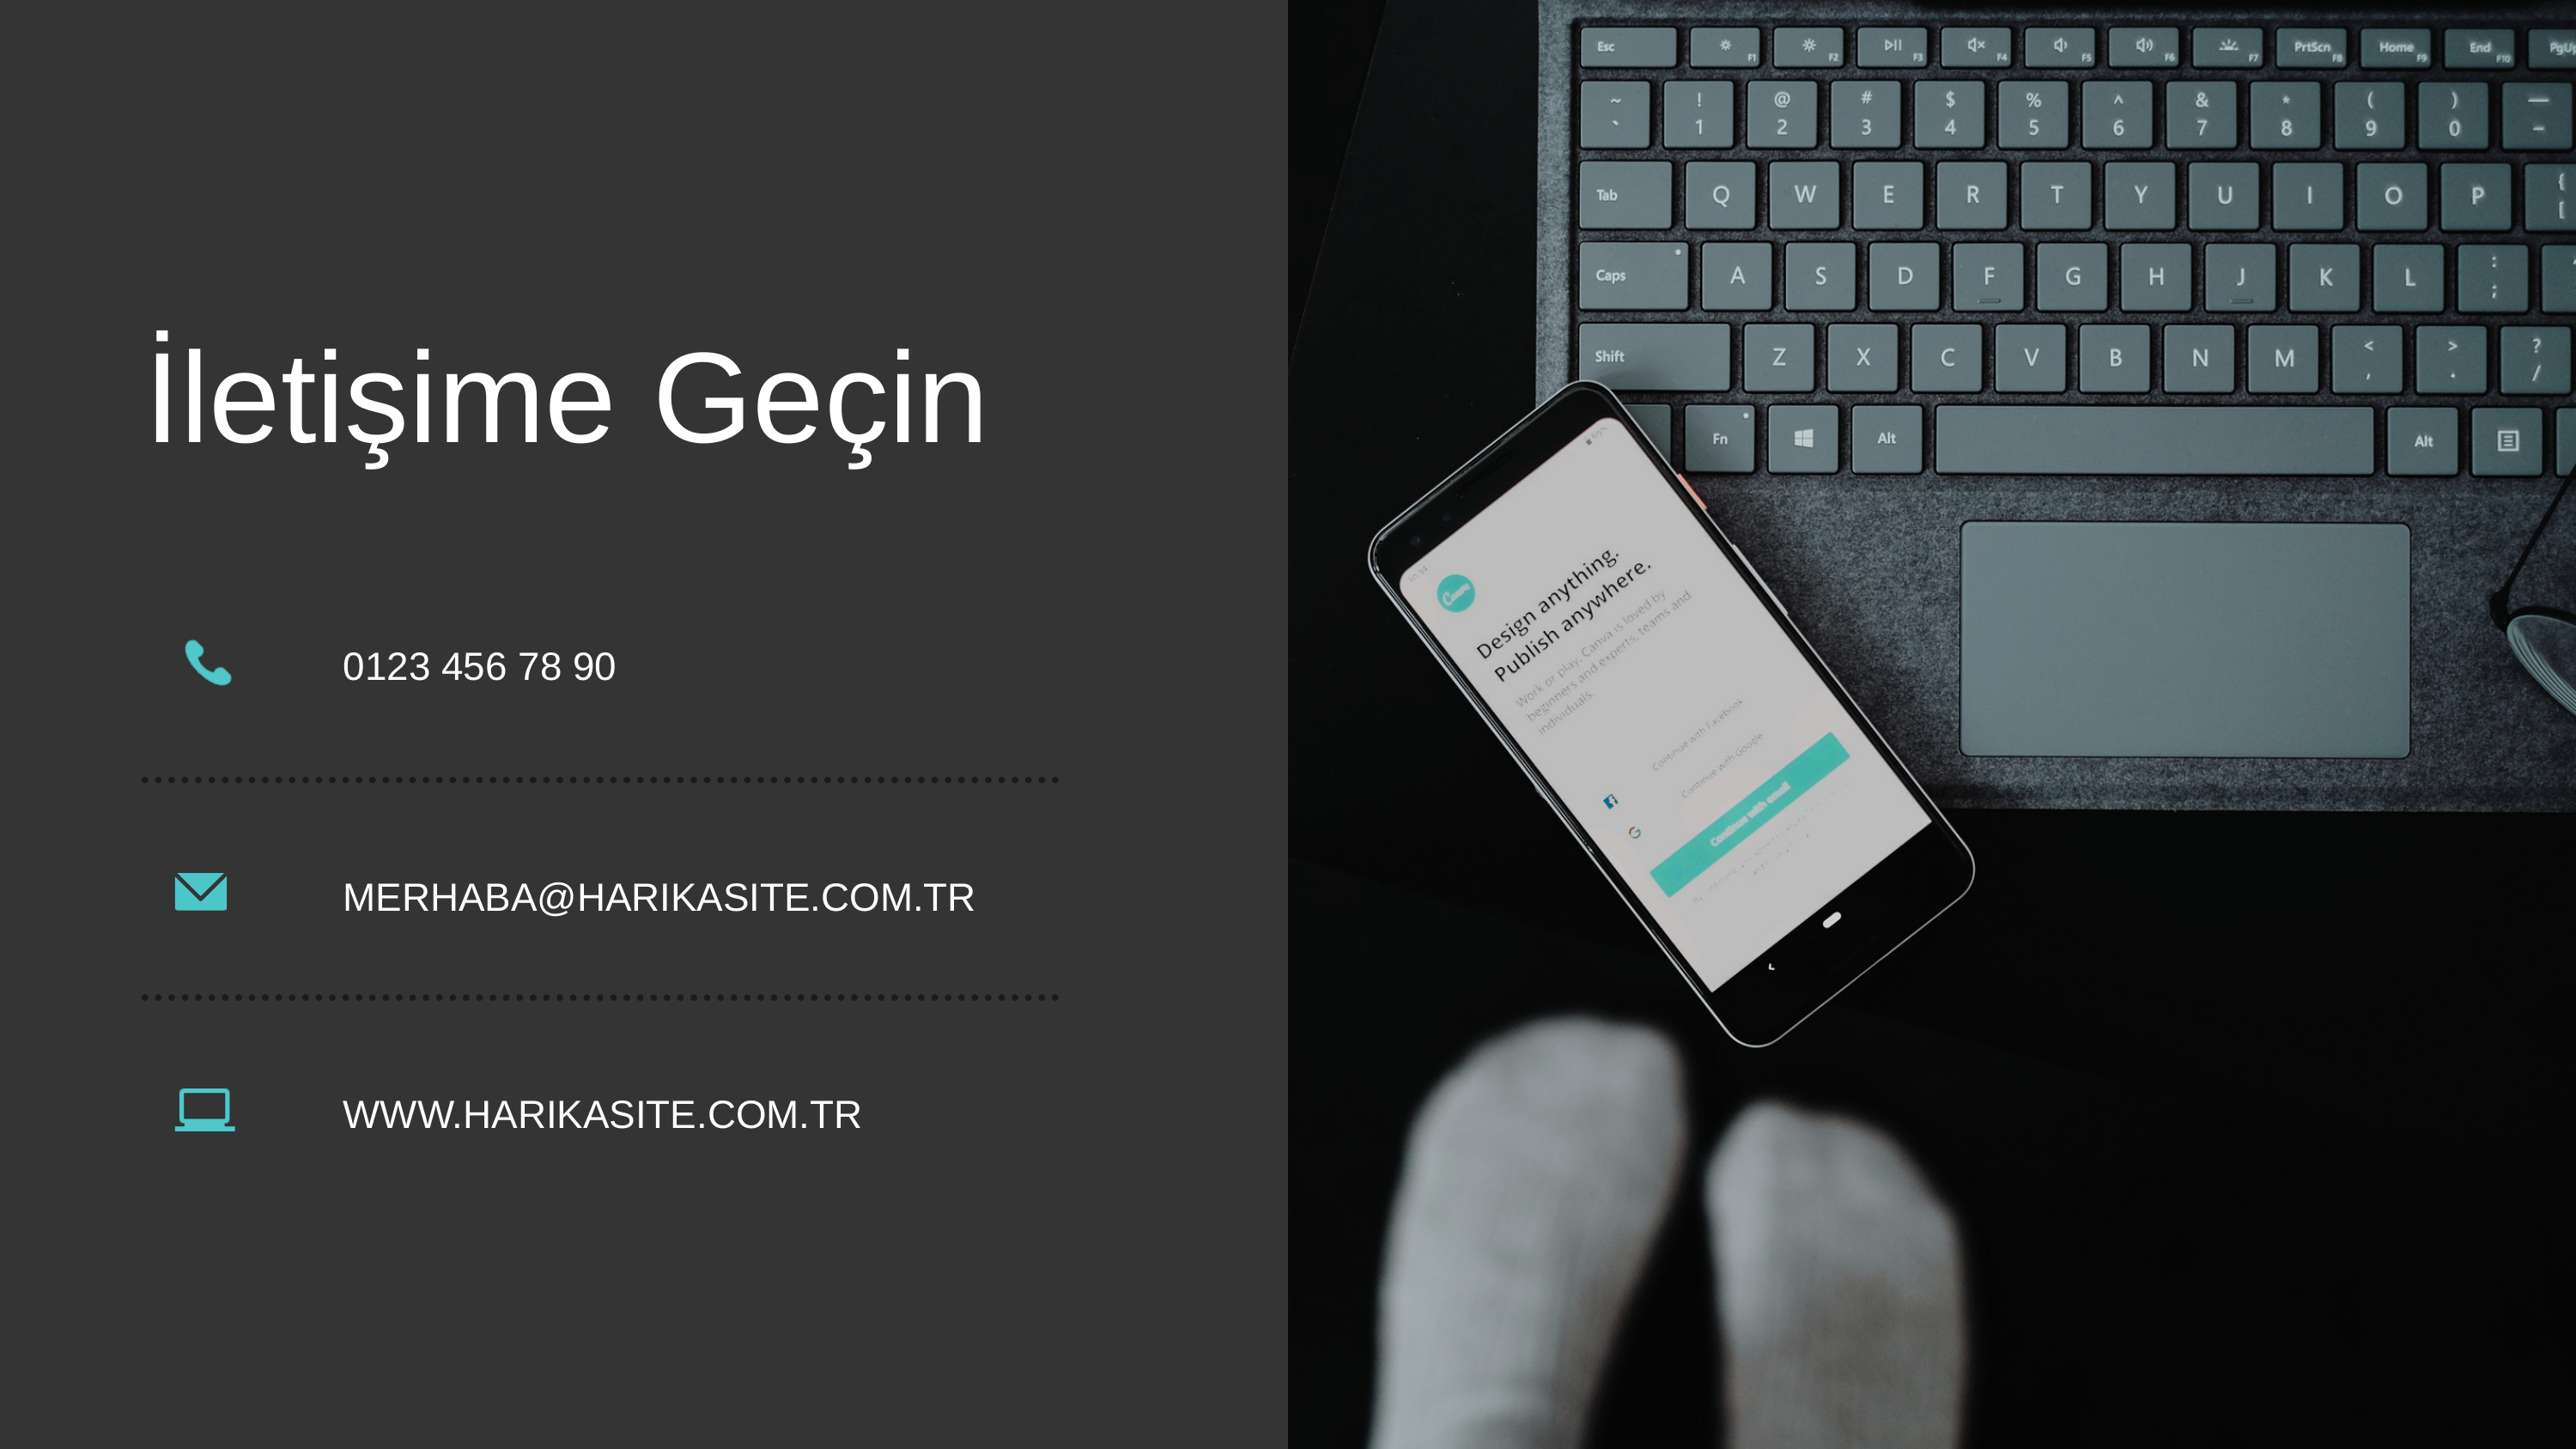

İletişime Geçin
0123 456 78 90

MERHABA@HARIKASITE.COM.TR

WWW.HARIKASITE.COM.TR